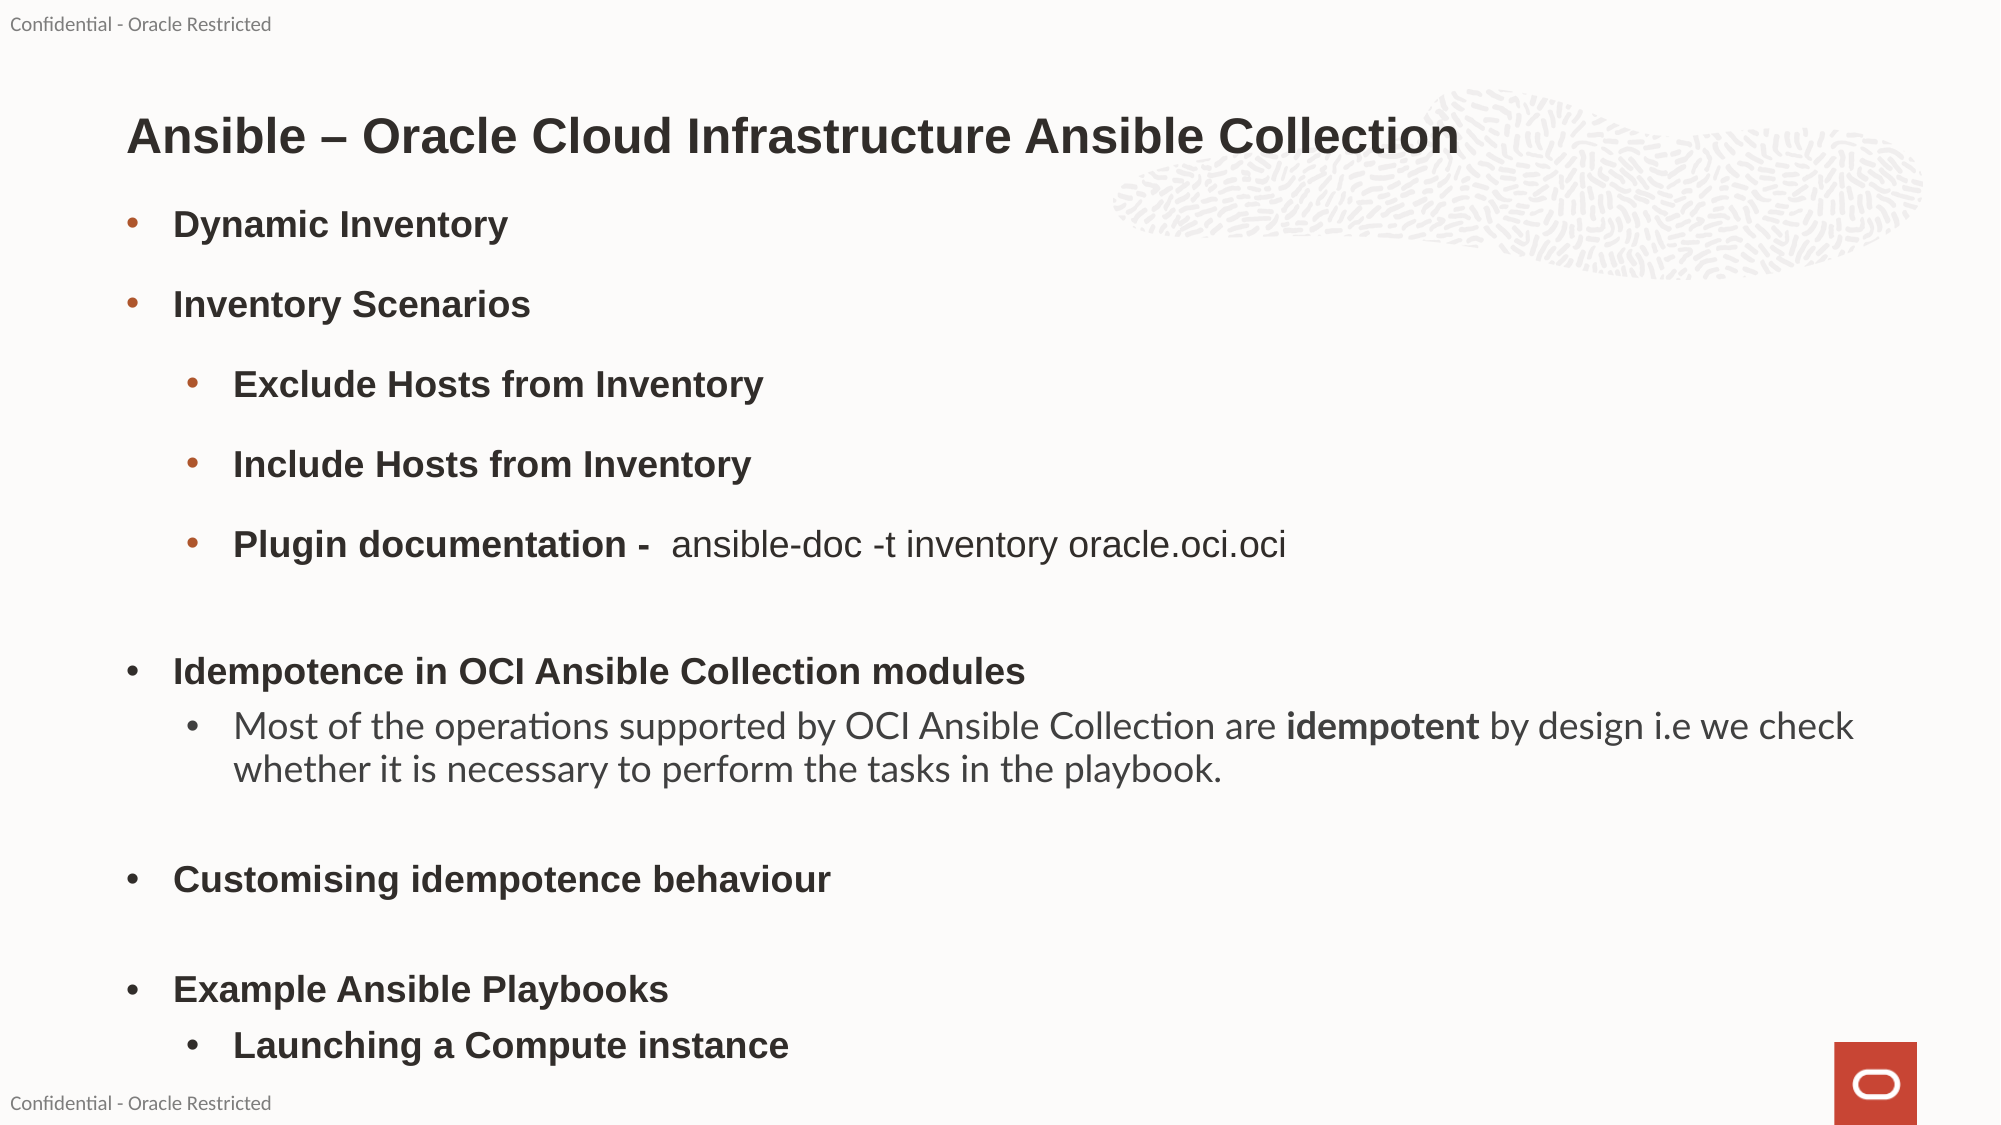

# Ansible – Oracle Cloud Infrastructure Ansible Collection
Dynamic Inventory
Inventory Scenarios
Exclude Hosts from Inventory
Include Hosts from Inventory
Plugin documentation -  ansible-doc -t inventory oracle.oci.oci

Idempotence in OCI Ansible Collection modules
Most of the operations supported by OCI Ansible Collection are idempotent by design i.e we check whether it is necessary to perform the tasks in the playbook.

Customising idempotence behaviour

Example Ansible Playbooks
Launching a Compute instance